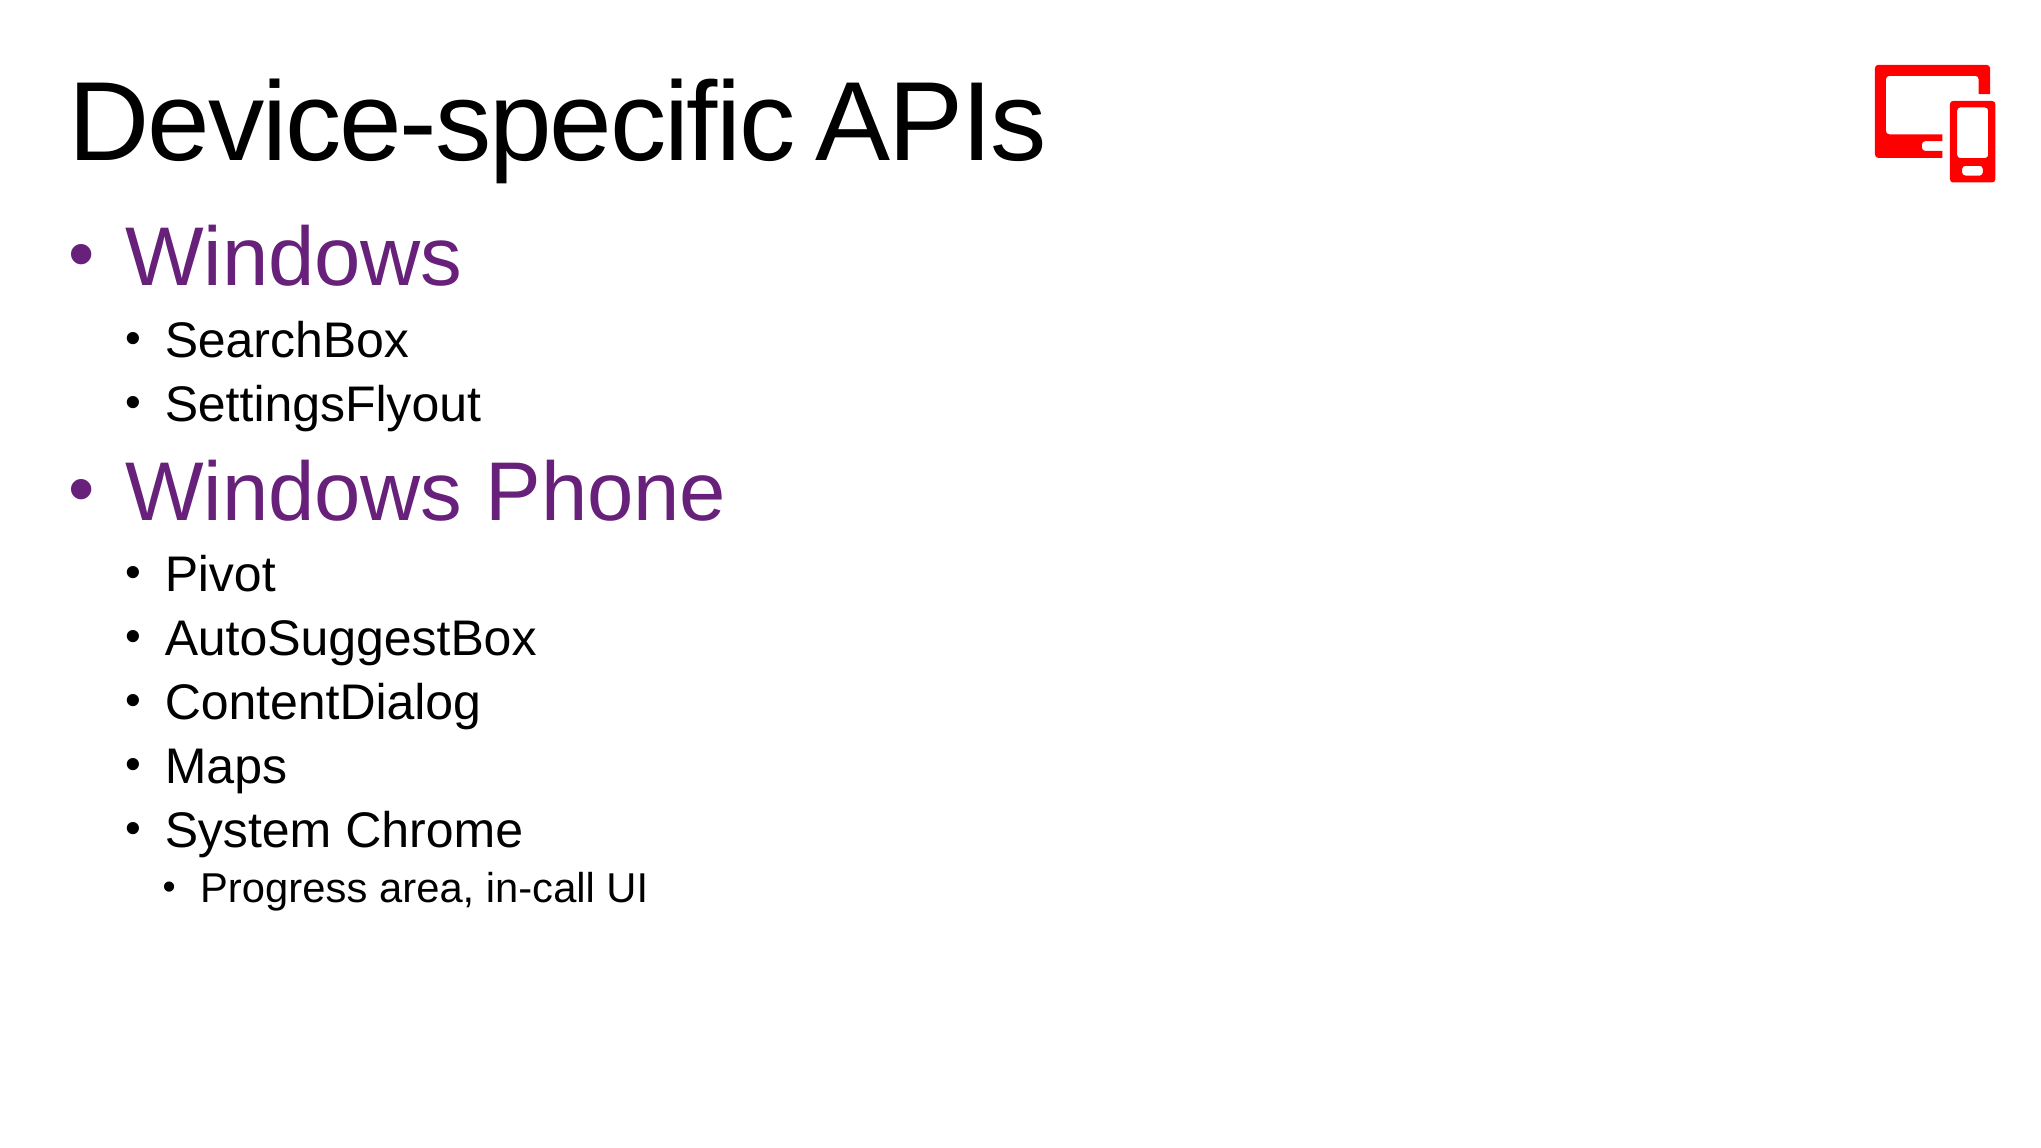

# Device-specific APIs

Windows
SearchBox
SettingsFlyout
Windows Phone
Pivot
AutoSuggestBox
ContentDialog
Maps
System Chrome
Progress area, in-call UI